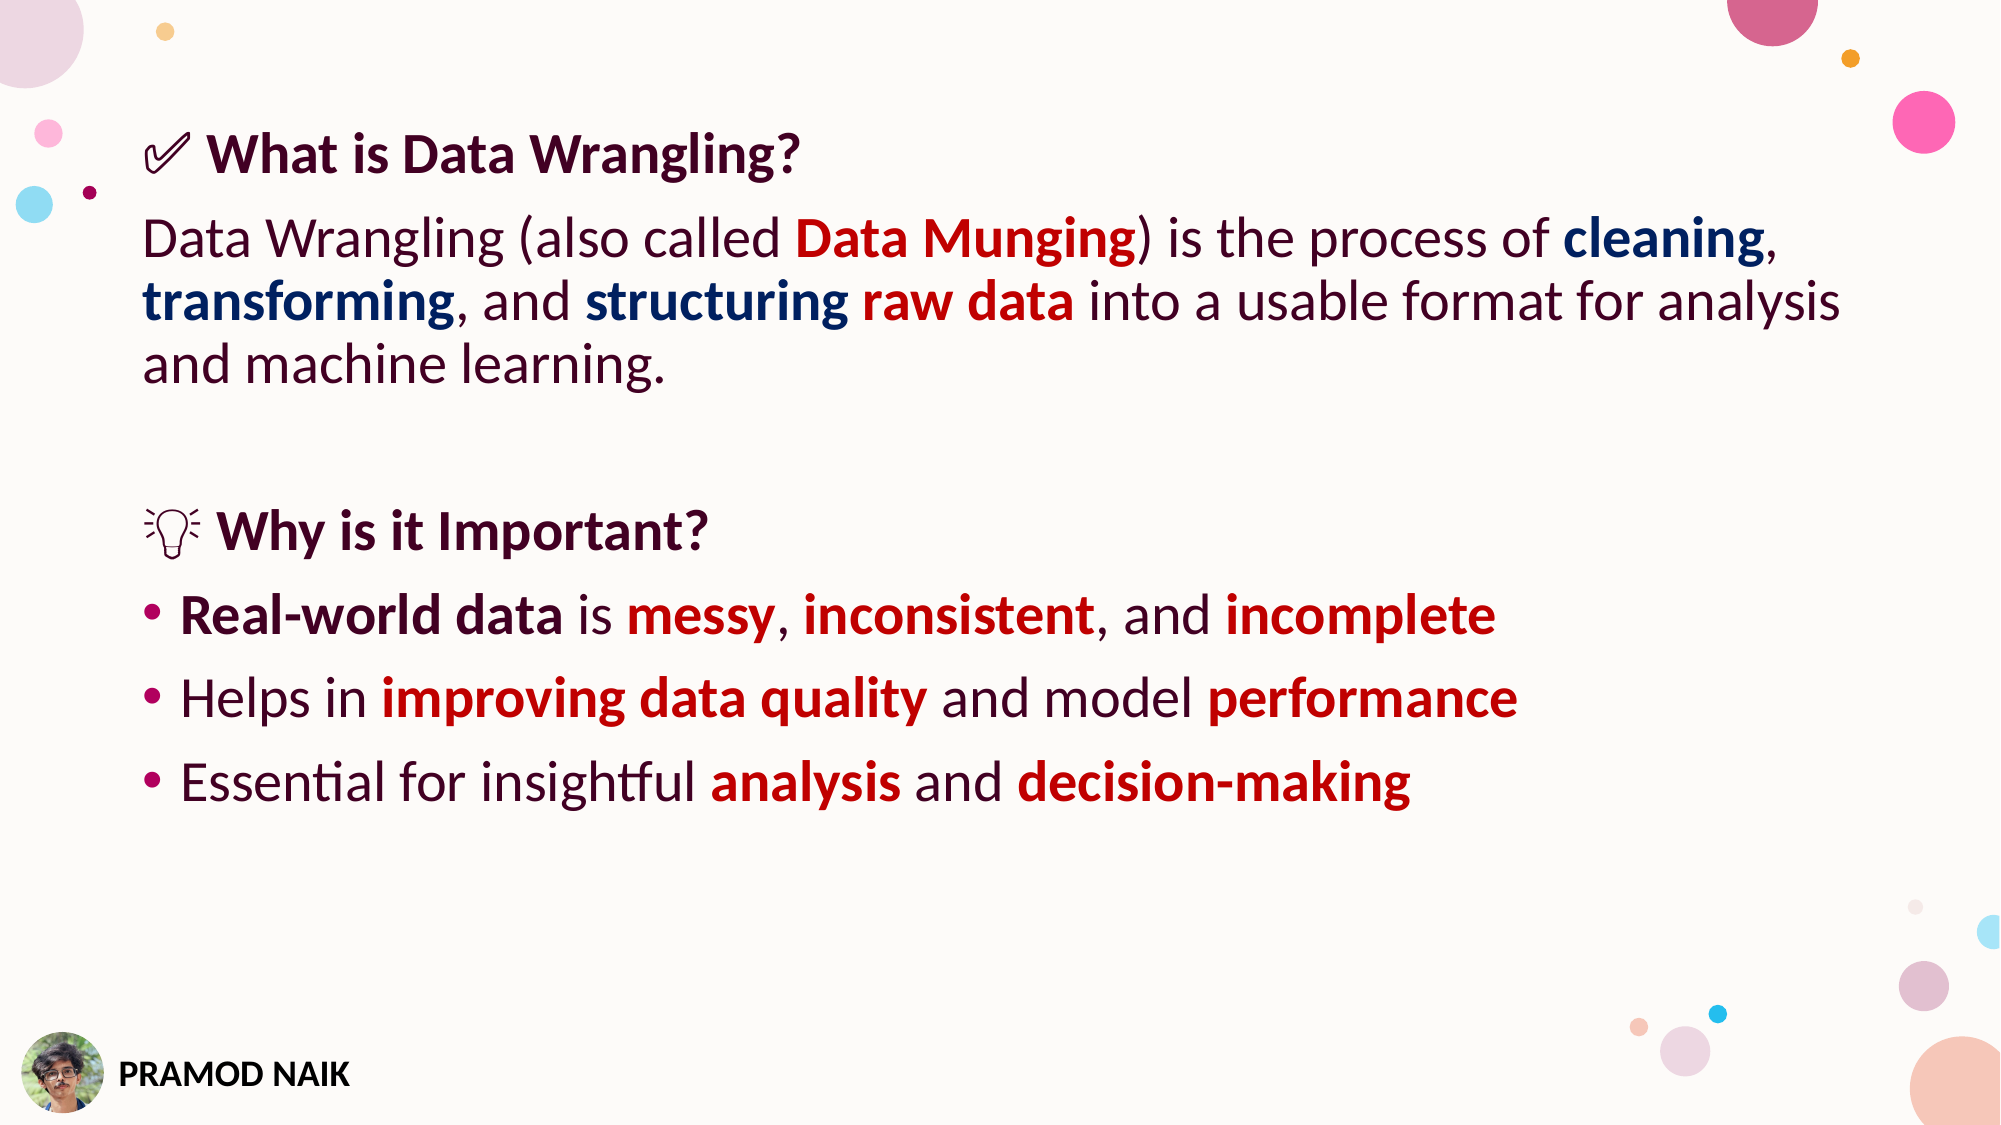

✅ What is Data Wrangling?
Data Wrangling (also called Data Munging) is the process of cleaning, transforming, and structuring raw data into a usable format for analysis and machine learning.

💡 Why is it Important?
Real-world data is messy, inconsistent, and incomplete
Helps in improving data quality and model performance
Essential for insightful analysis and decision-making